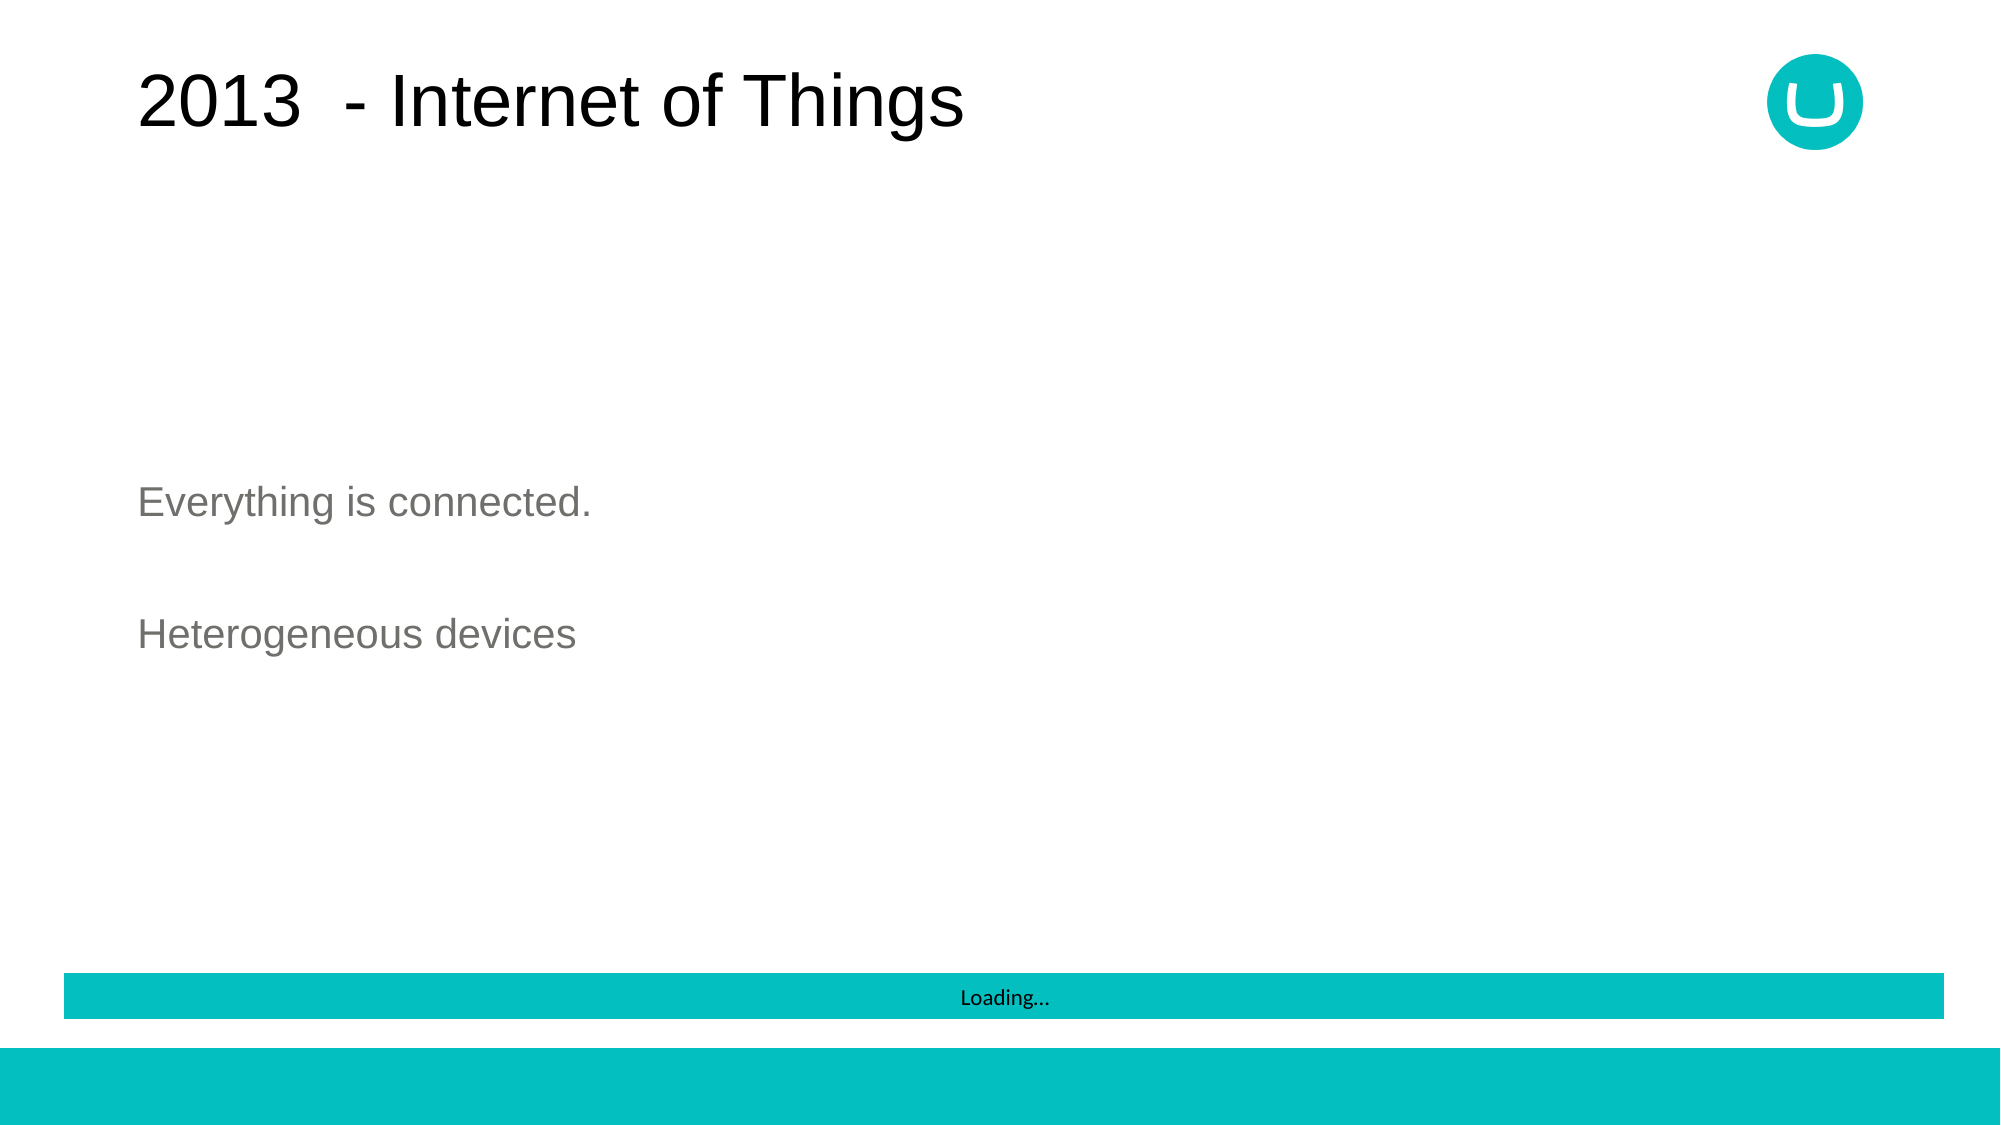

# 2013  - Internet of Things
Everything is connected.

Heterogeneous devices

Loading…